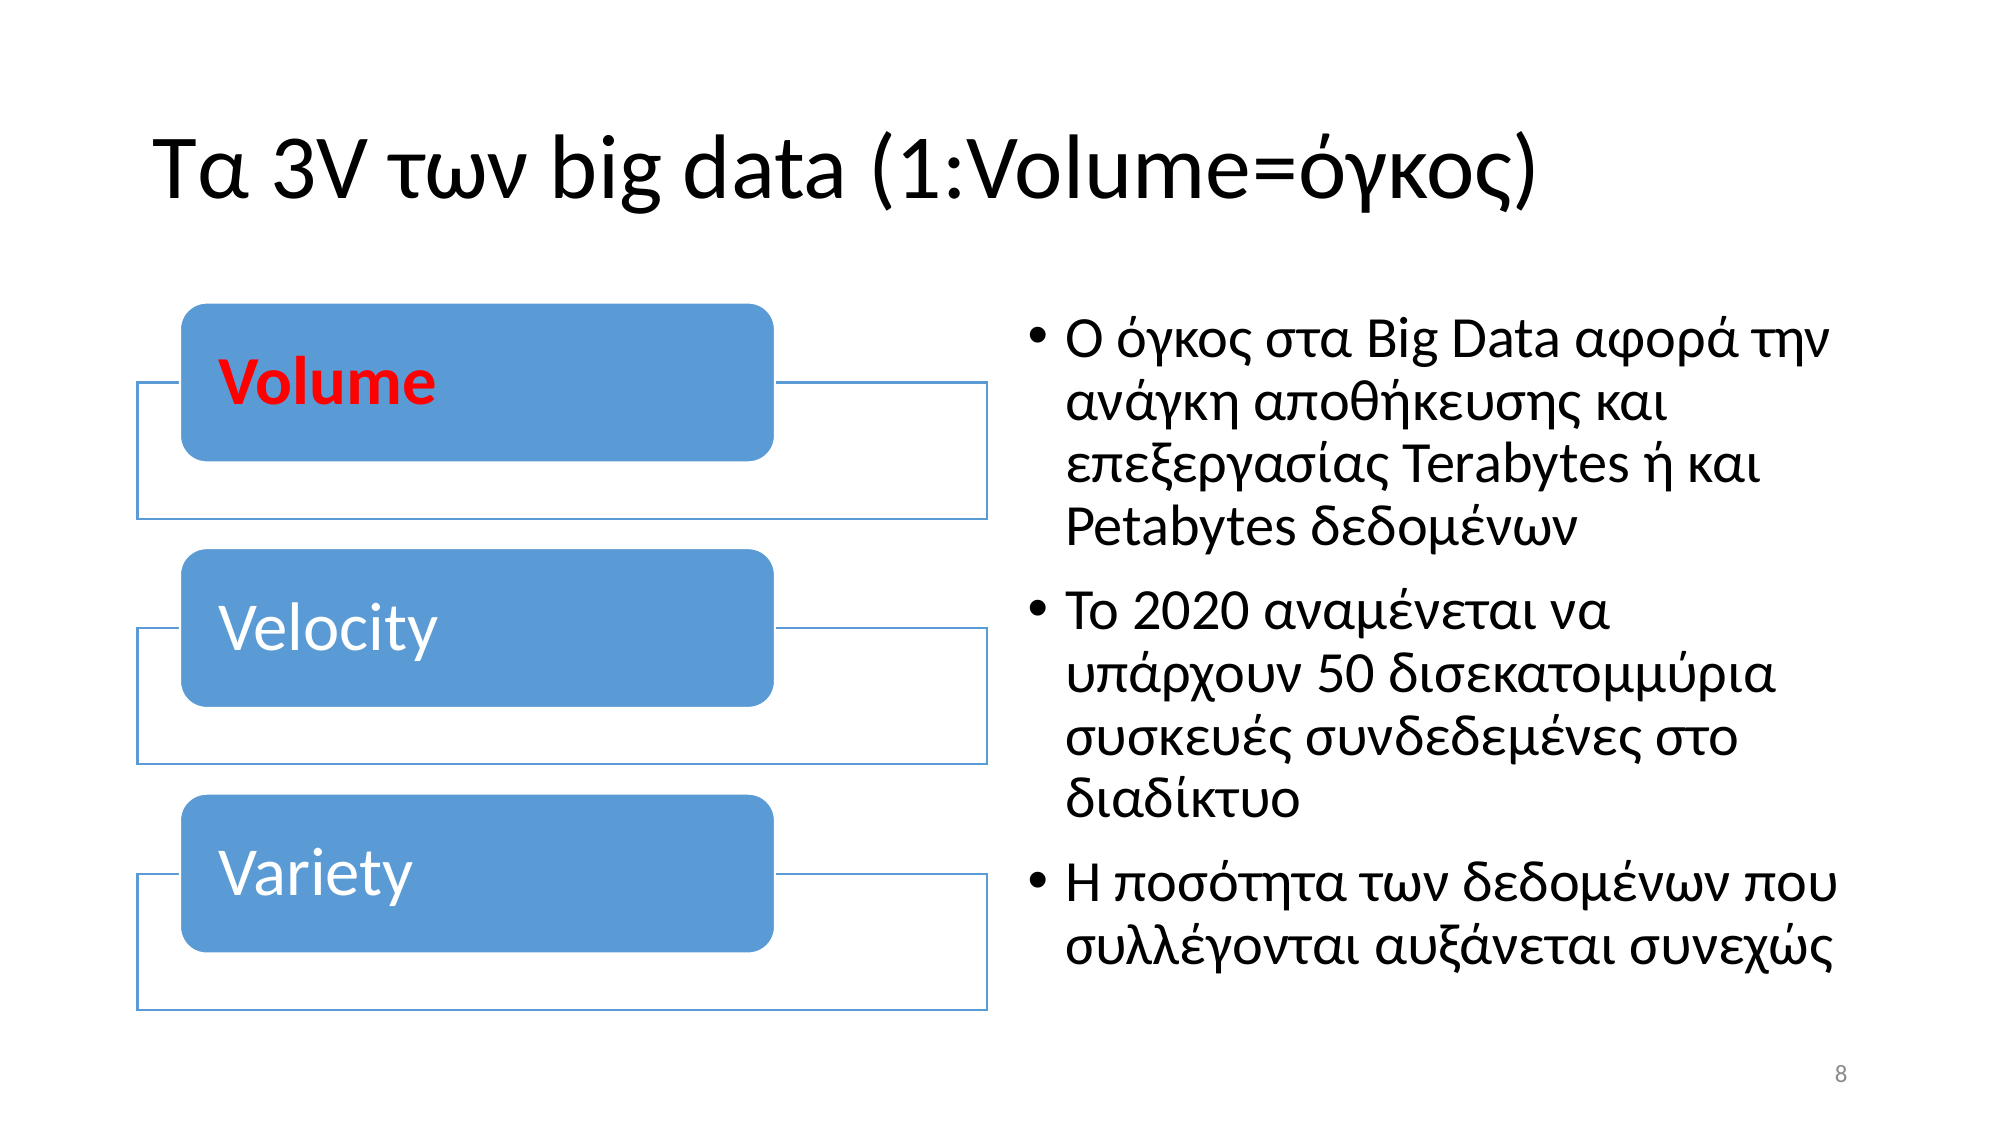

# Τα 3V των big data (1:Volume=όγκος)
Volume
Velocity
Variety
Ο όγκος στα Big Data αφορά την ανάγκη αποθήκευσης και επεξεργασίας Terabytes ή και Petabytes δεδομένων
To 2020 αναμένεται να υπάρχουν 50 δισεκατομμύρια συσκευές συνδεδεμένες στο διαδίκτυο
Η ποσότητα των δεδομένων που συλλέγονται αυξάνεται συνεχώς

8